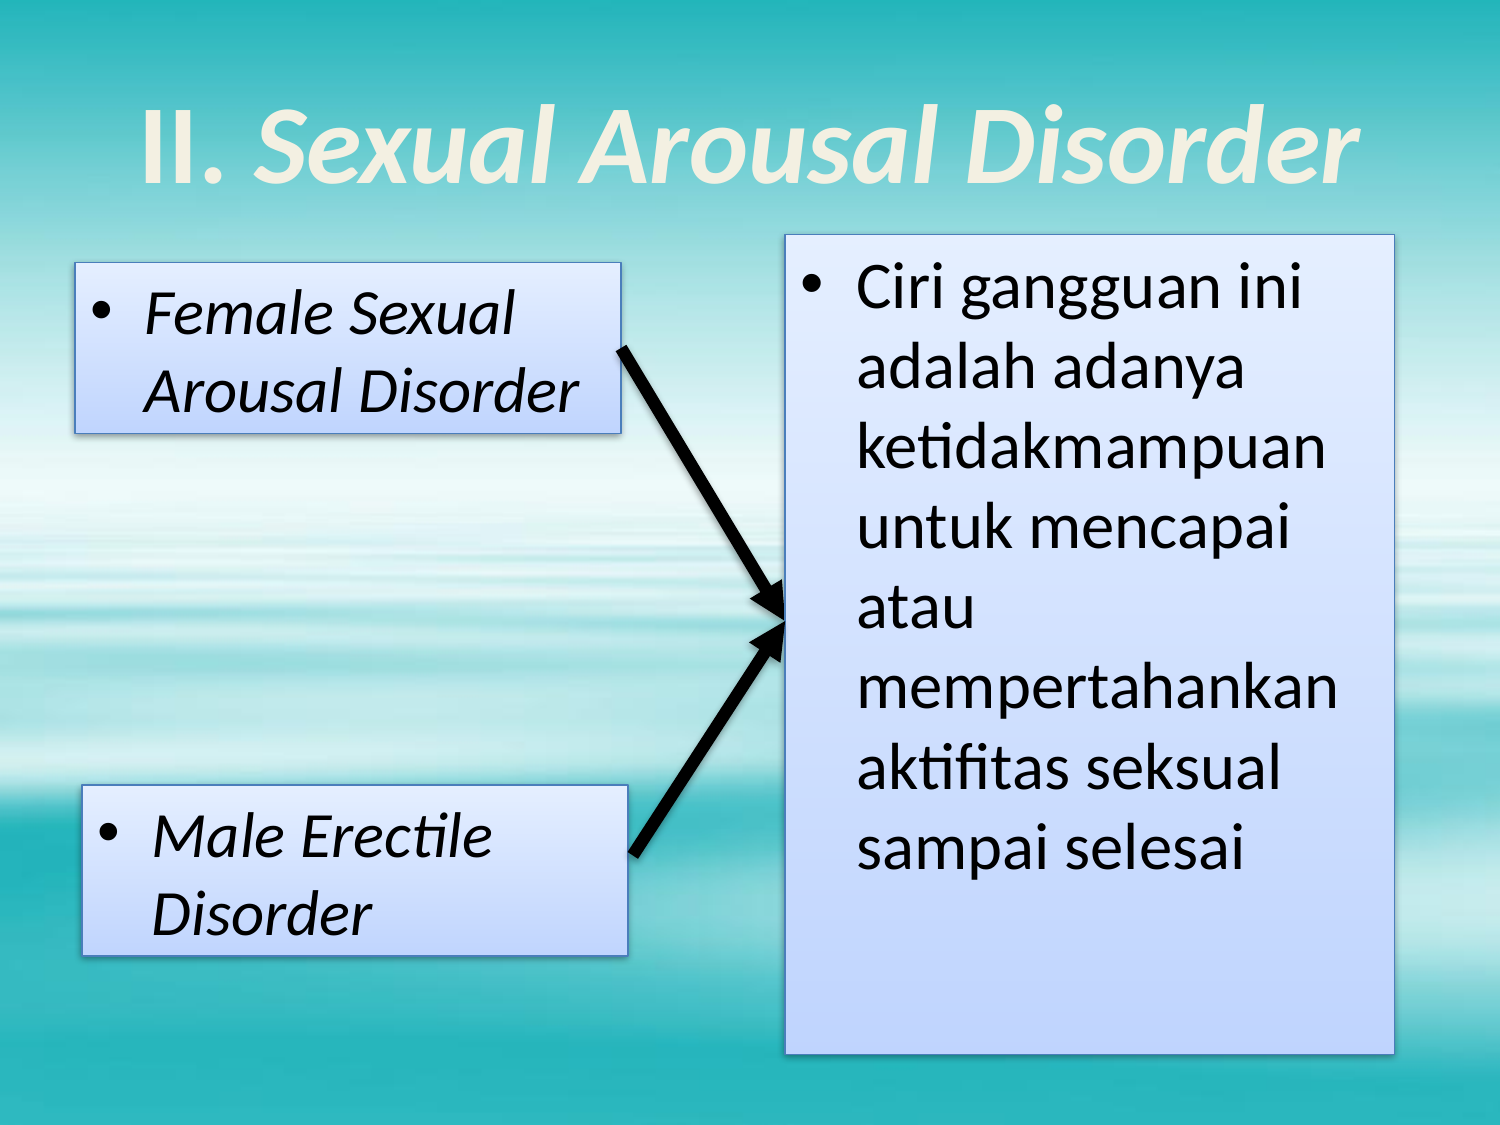

# II. Sexual Arousal Disorder
Ciri gangguan ini adalah adanya ketidakmampuan untuk mencapai atau mempertahankan aktifitas seksual sampai selesai
Female Sexual Arousal Disorder
Male Erectile Disorder